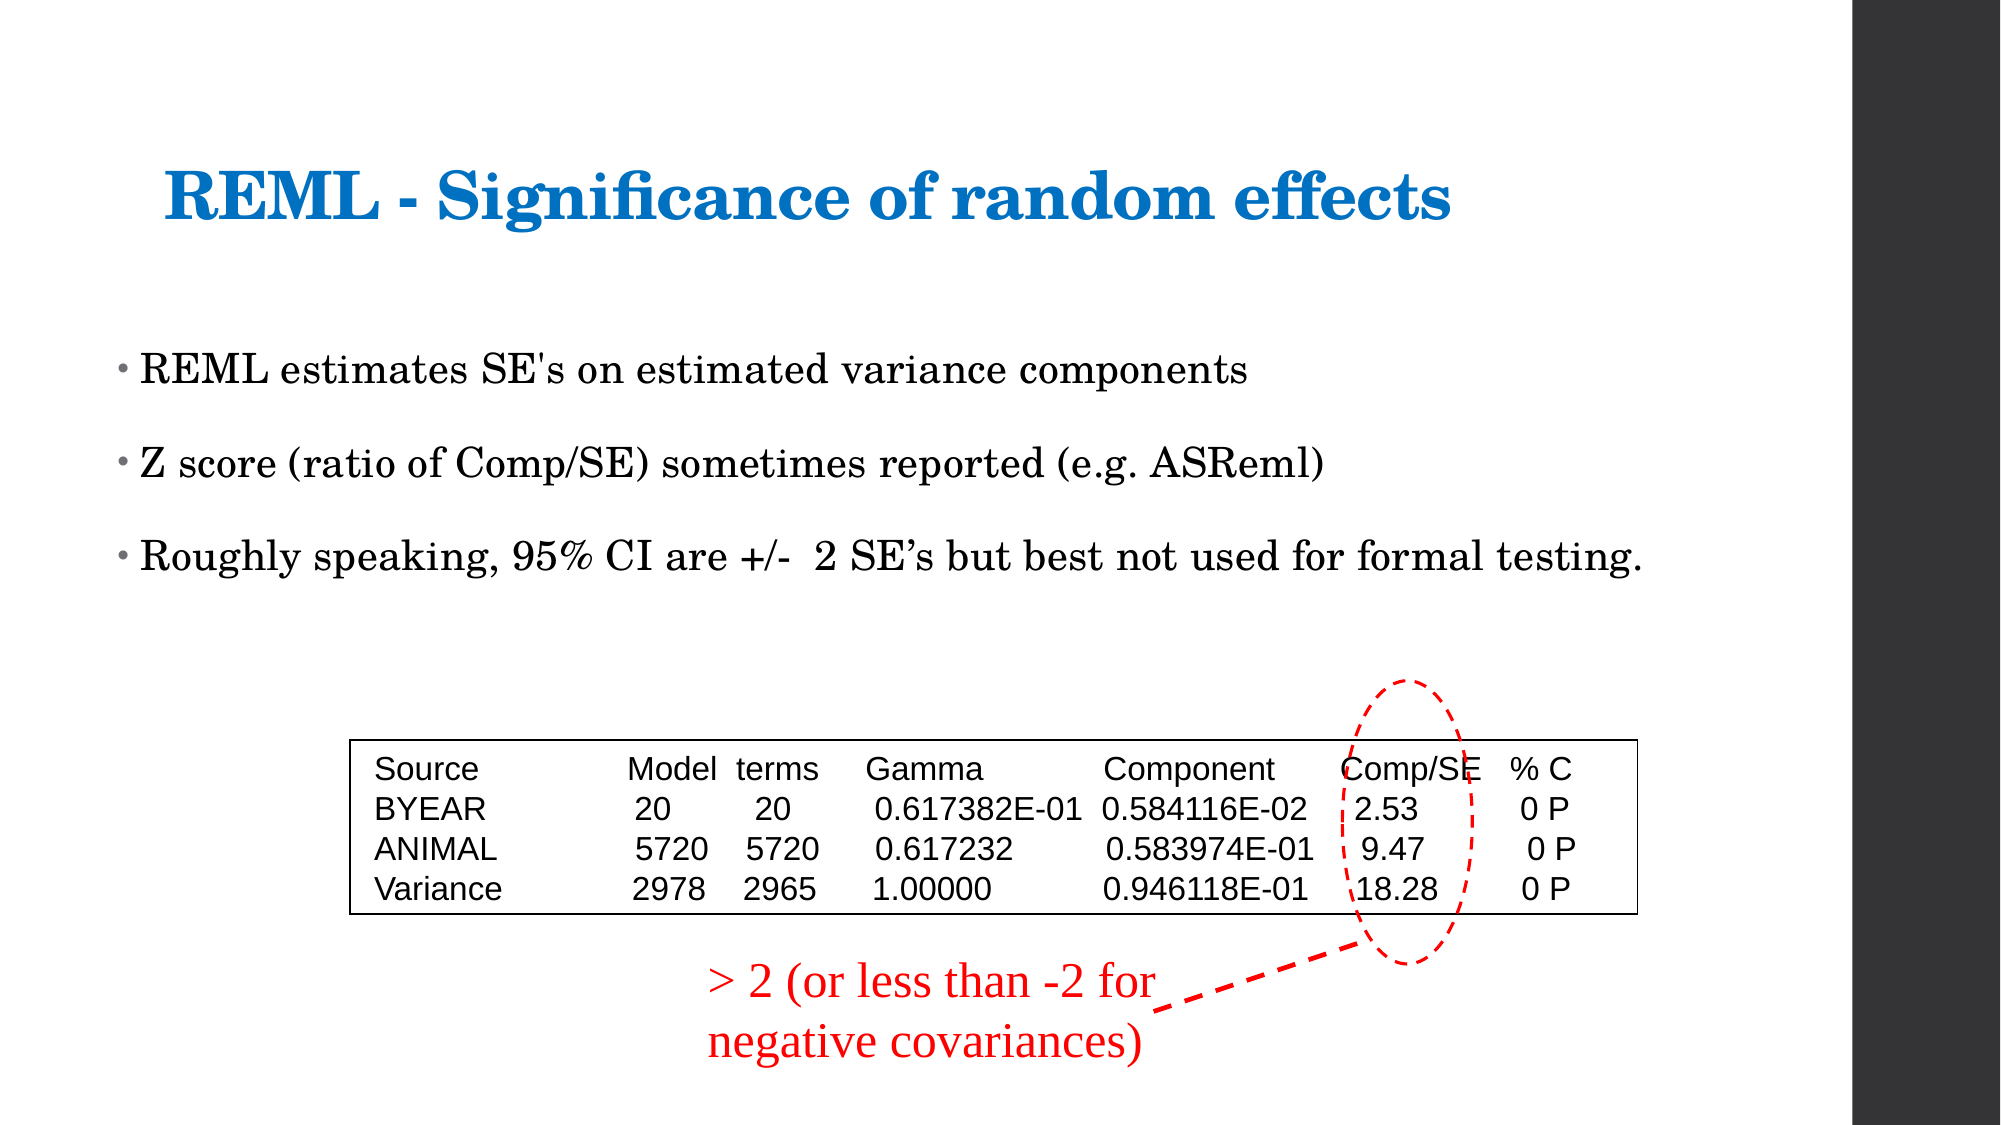

REML - Significance of random effects
 REML estimates SE's on estimated variance components
 Z score (ratio of Comp/SE) sometimes reported (e.g. ASReml)
 Roughly speaking, 95% CI are +/-  2 SE’s but best not used for formal testing.

> 2 (or less than -2 for negative covariances)

 Source                Model  terms     Gamma             Component       Comp/SE   % C
 BYEAR                20         20         0.617382E-01  0.584116E-02     2.53           0 P
 ANIMAL               5720    5720      0.617232          0.583974E-01     9.47           0 P
 Variance              2978    2965      1.00000            0.946118E-01     18.28         0 P